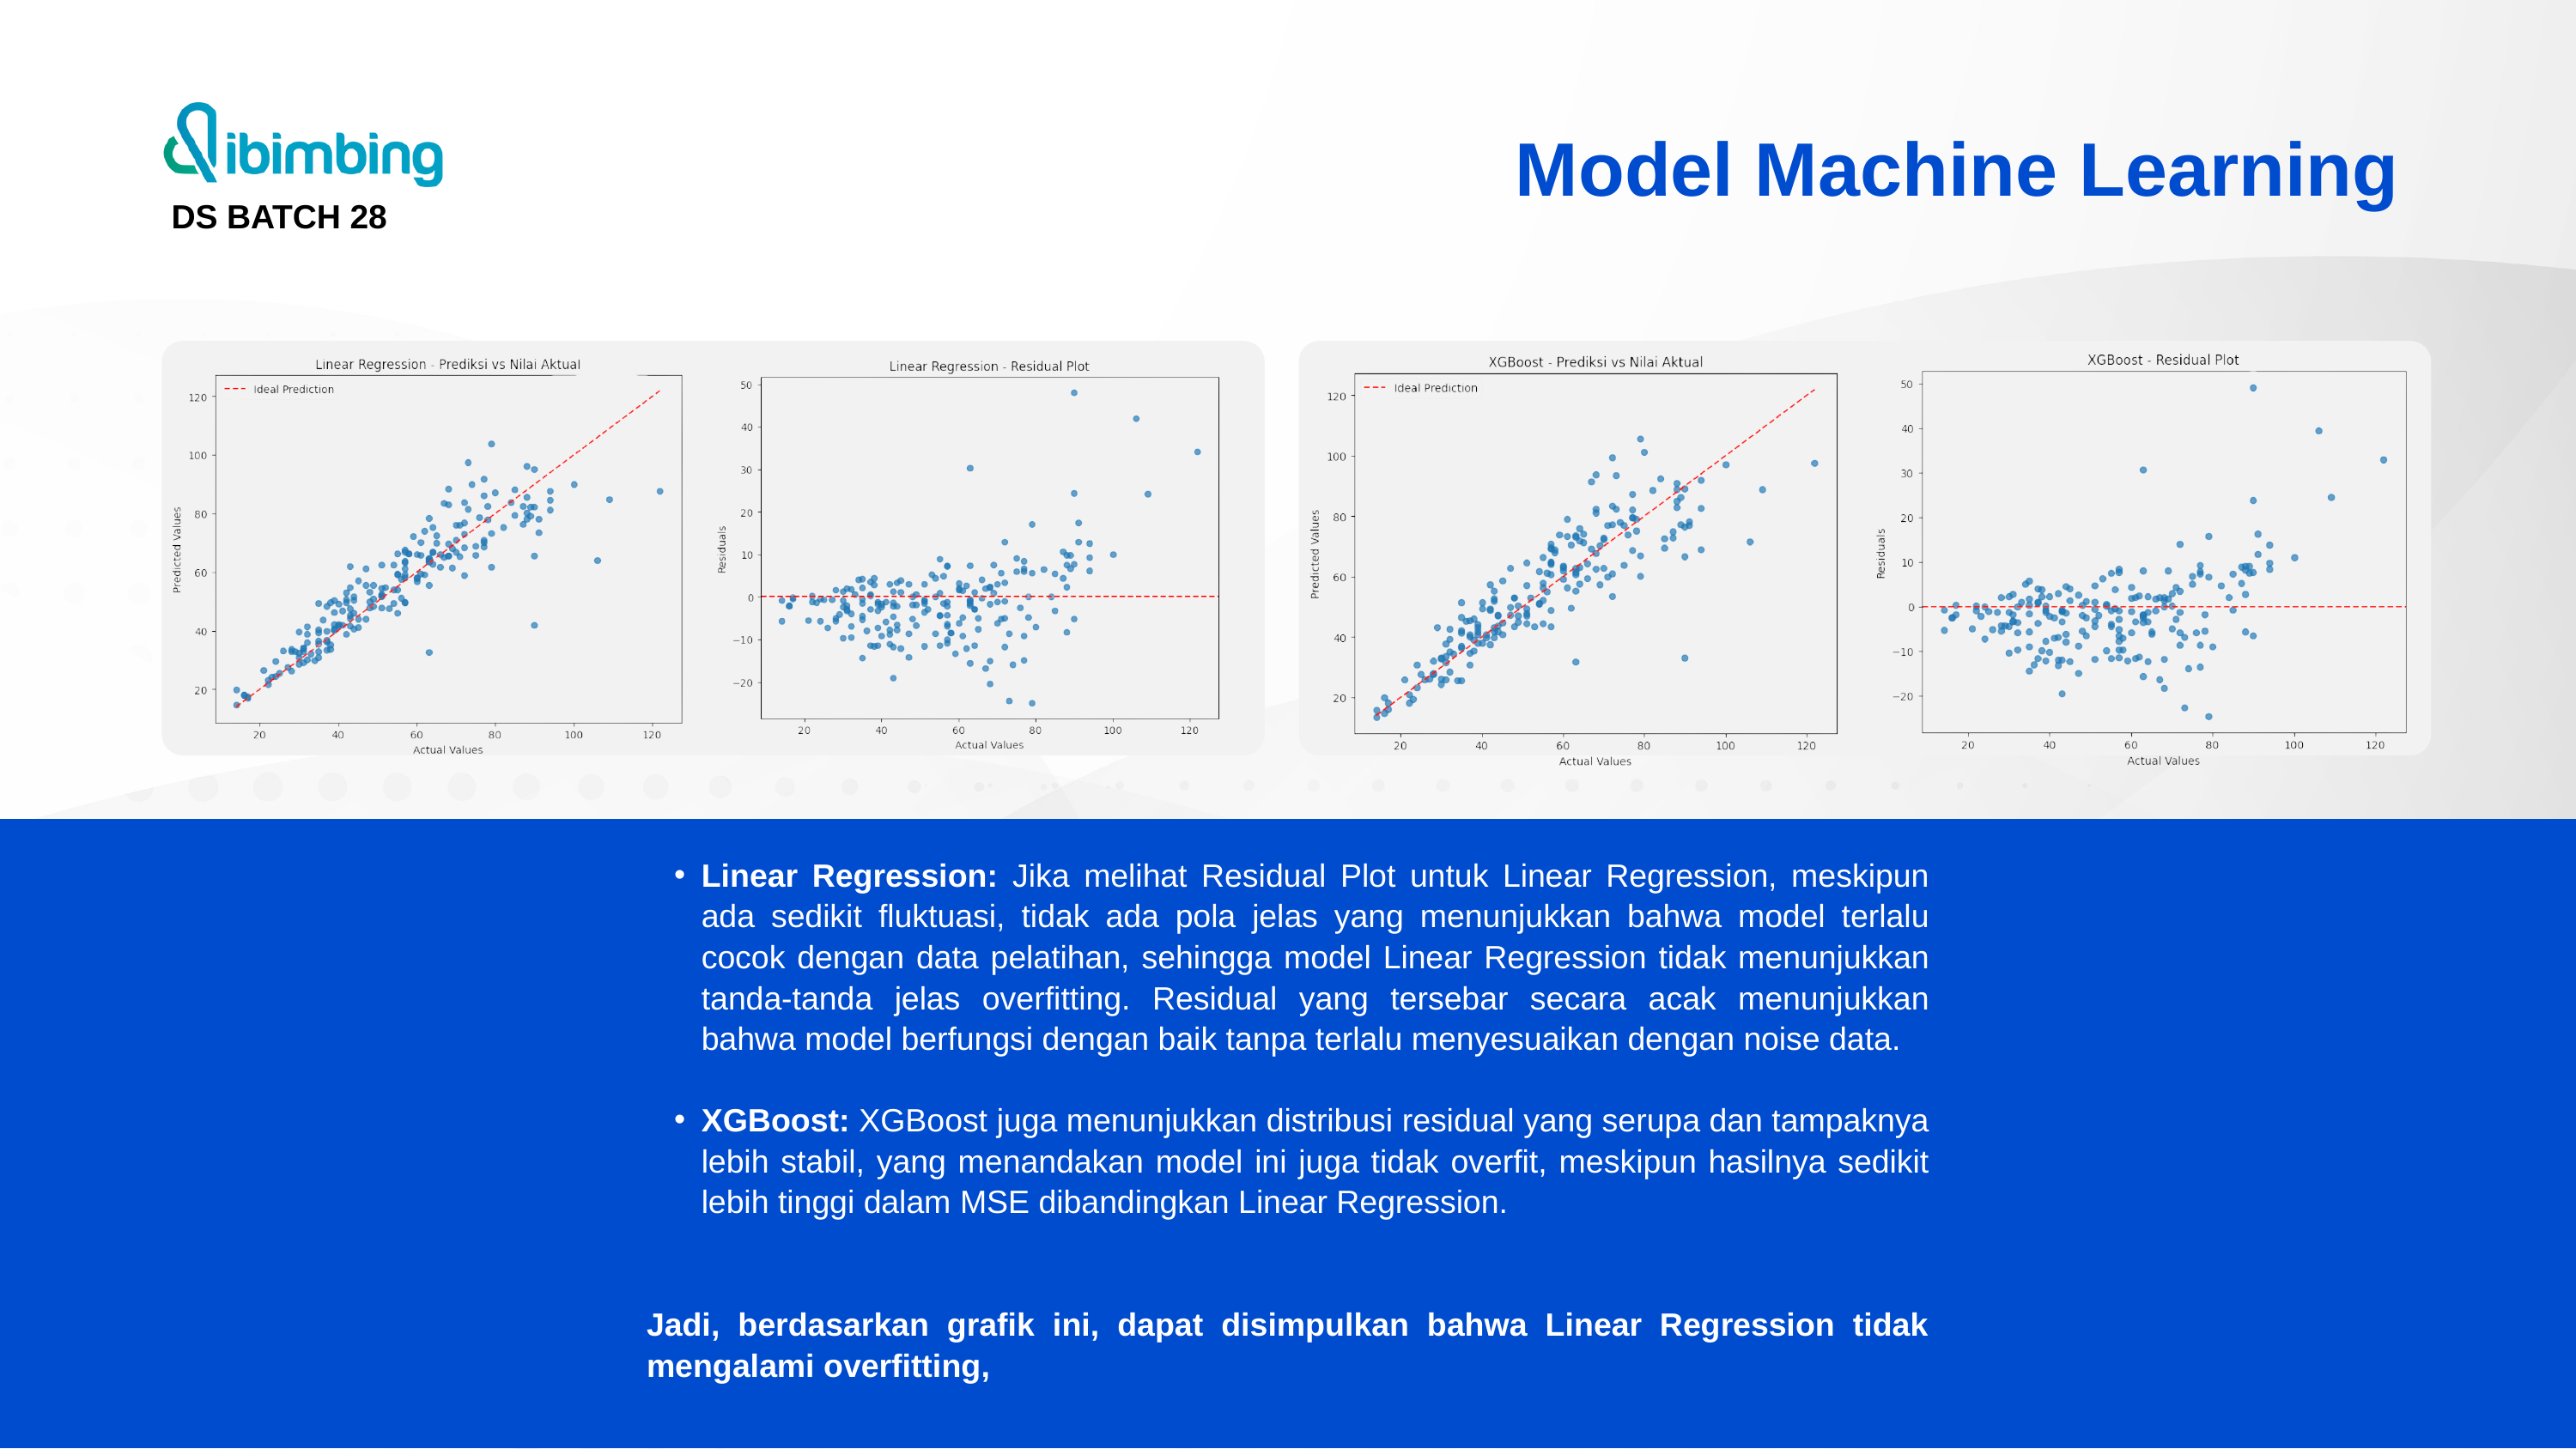

DS BATCH 28
Model Machine Learning

Linear Regression: Jika melihat Residual Plot untuk Linear Regression, meskipun ada sedikit fluktuasi, tidak ada pola jelas yang menunjukkan bahwa model terlalu cocok dengan data pelatihan, sehingga model Linear Regression tidak menunjukkan tanda-tanda jelas overfitting. Residual yang tersebar secara acak menunjukkan bahwa model berfungsi dengan baik tanpa terlalu menyesuaikan dengan noise data.

XGBoost: XGBoost juga menunjukkan distribusi residual yang serupa dan tampaknya lebih stabil, yang menandakan model ini juga tidak overfit, meskipun hasilnya sedikit lebih tinggi dalam MSE dibandingkan Linear Regression.

Jadi, berdasarkan grafik ini, dapat disimpulkan bahwa Linear Regression tidak mengalami overfitting,